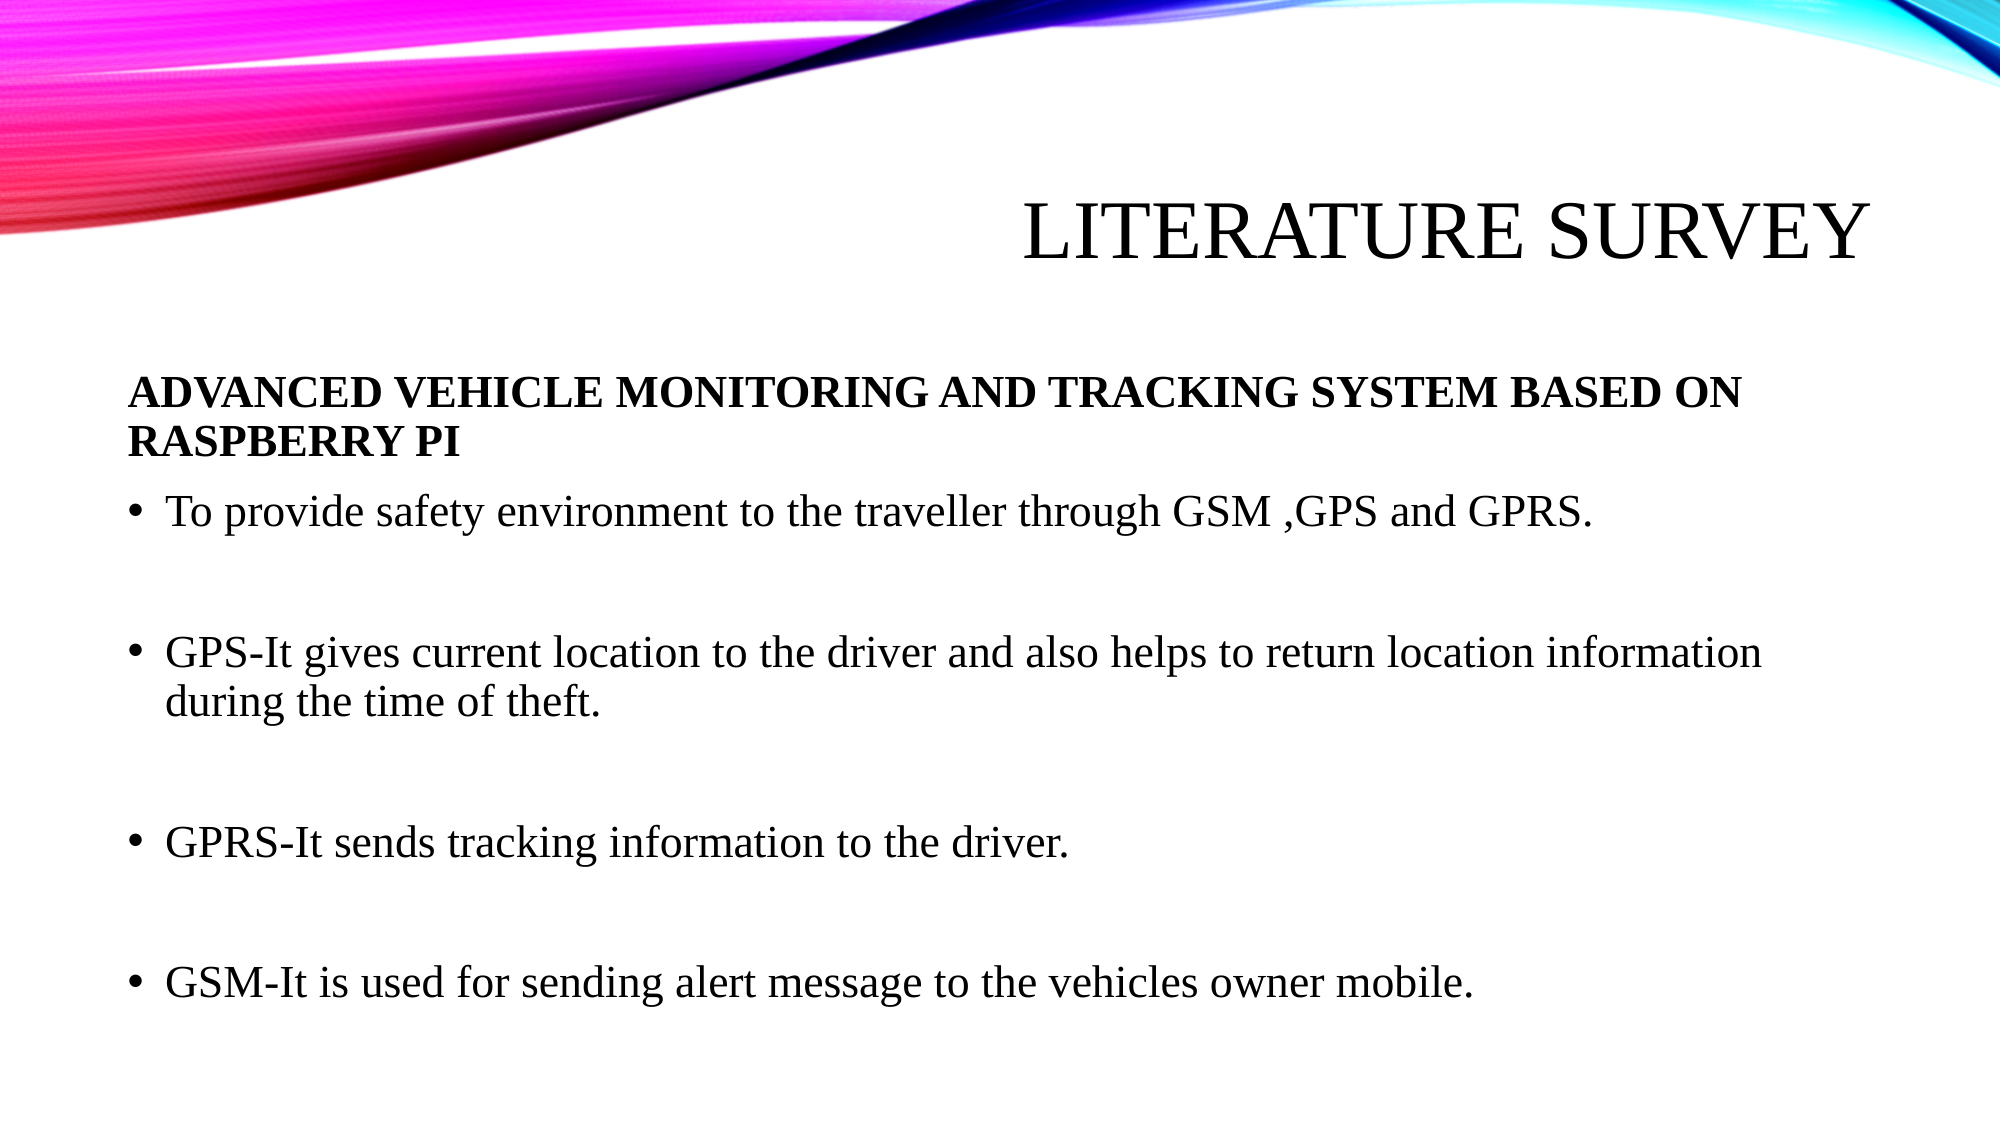

# Literature survey
ADVANCED VEHICLE MONITORING AND TRACKING SYSTEM BASED ON RASPBERRY PI
To provide safety environment to the traveller through GSM ,GPS and GPRS.

GPS-It gives current location to the driver and also helps to return location information during the time of theft.

GPRS-It sends tracking information to the driver.

GSM-It is used for sending alert message to the vehicles owner mobile.